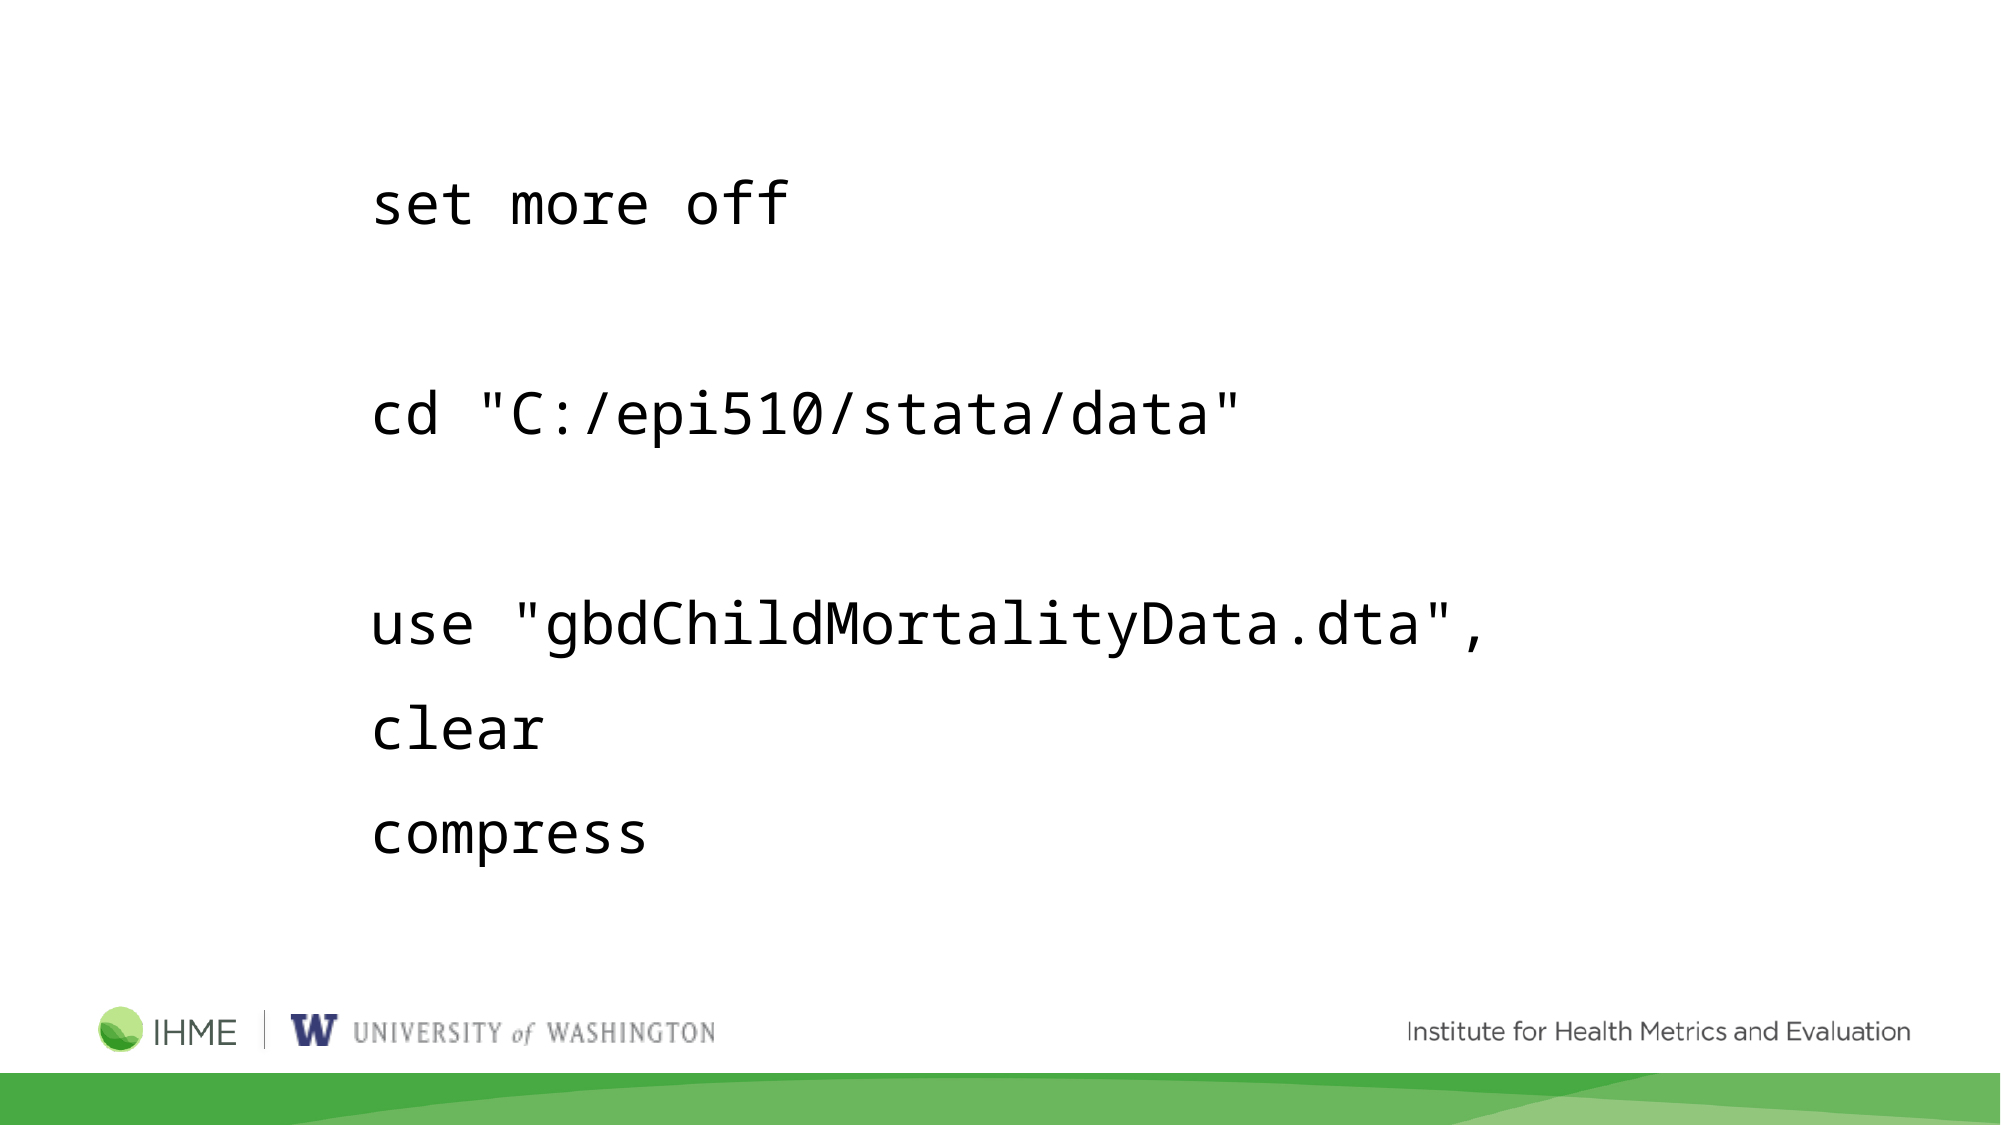

set more off

cd "C:/epi510/stata/data"

use "gbdChildMortalityData.dta", clear
compress